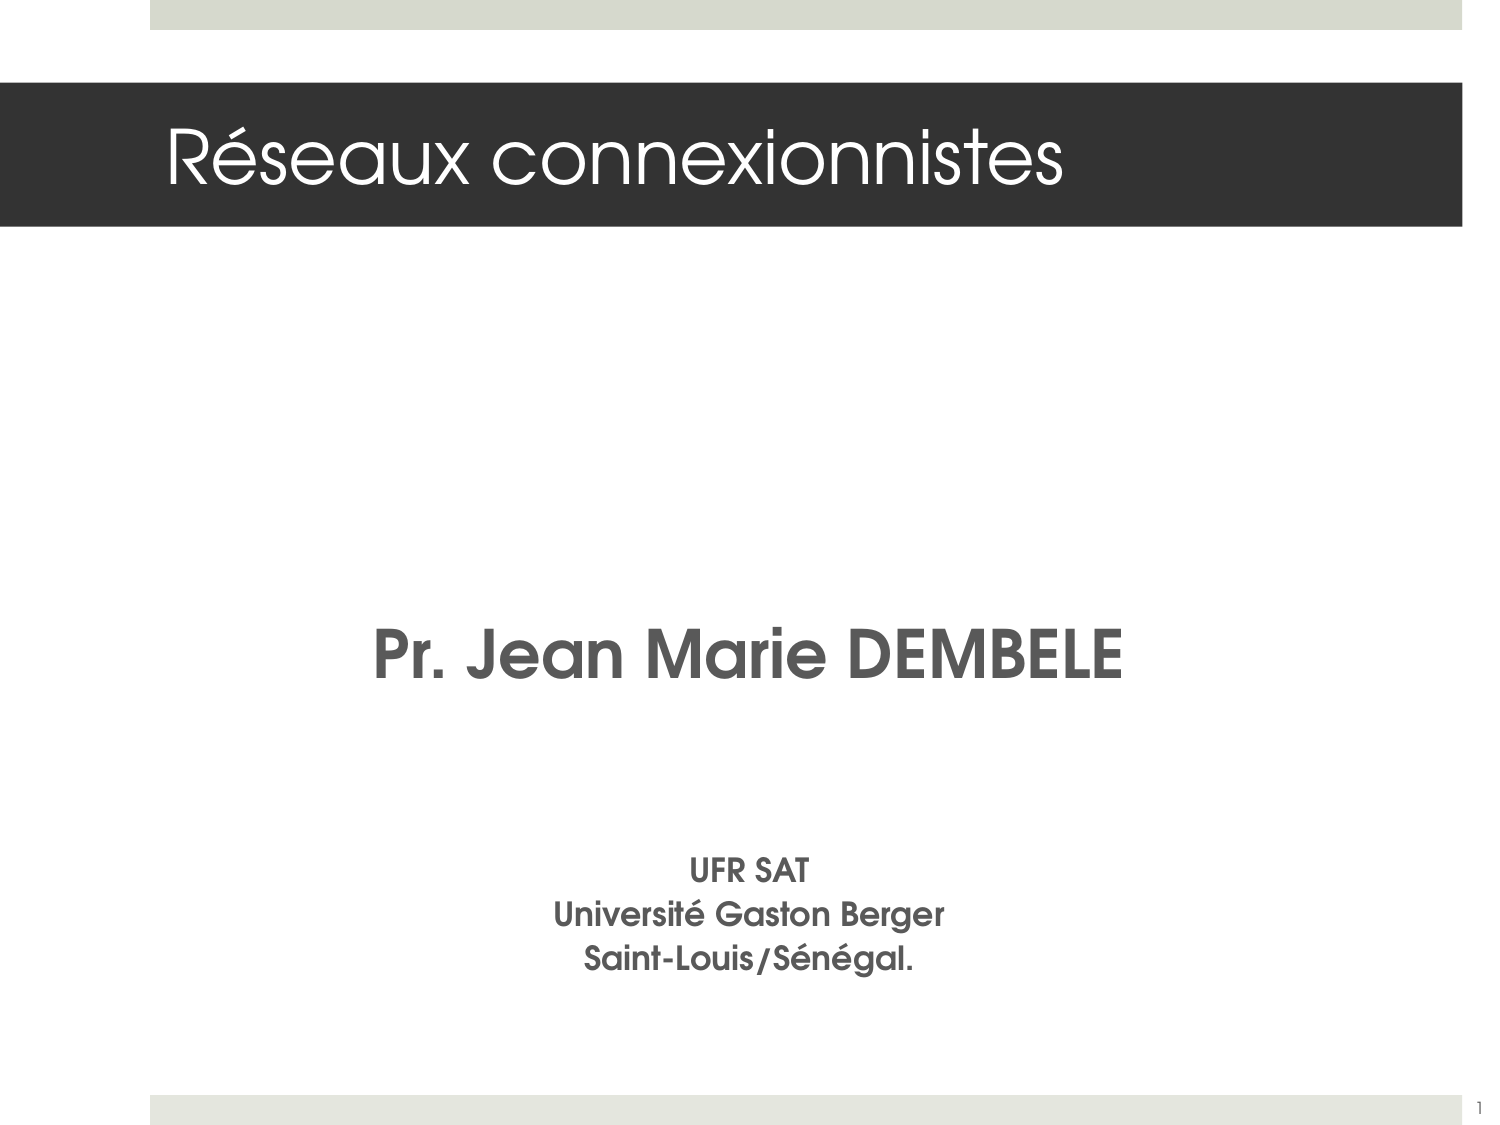

# Réseaux connexionnistes

Pr. Jean Marie DEMBELE

UFR SAT
Université Gaston Berger
Saint-Louis/Sénégal.
1